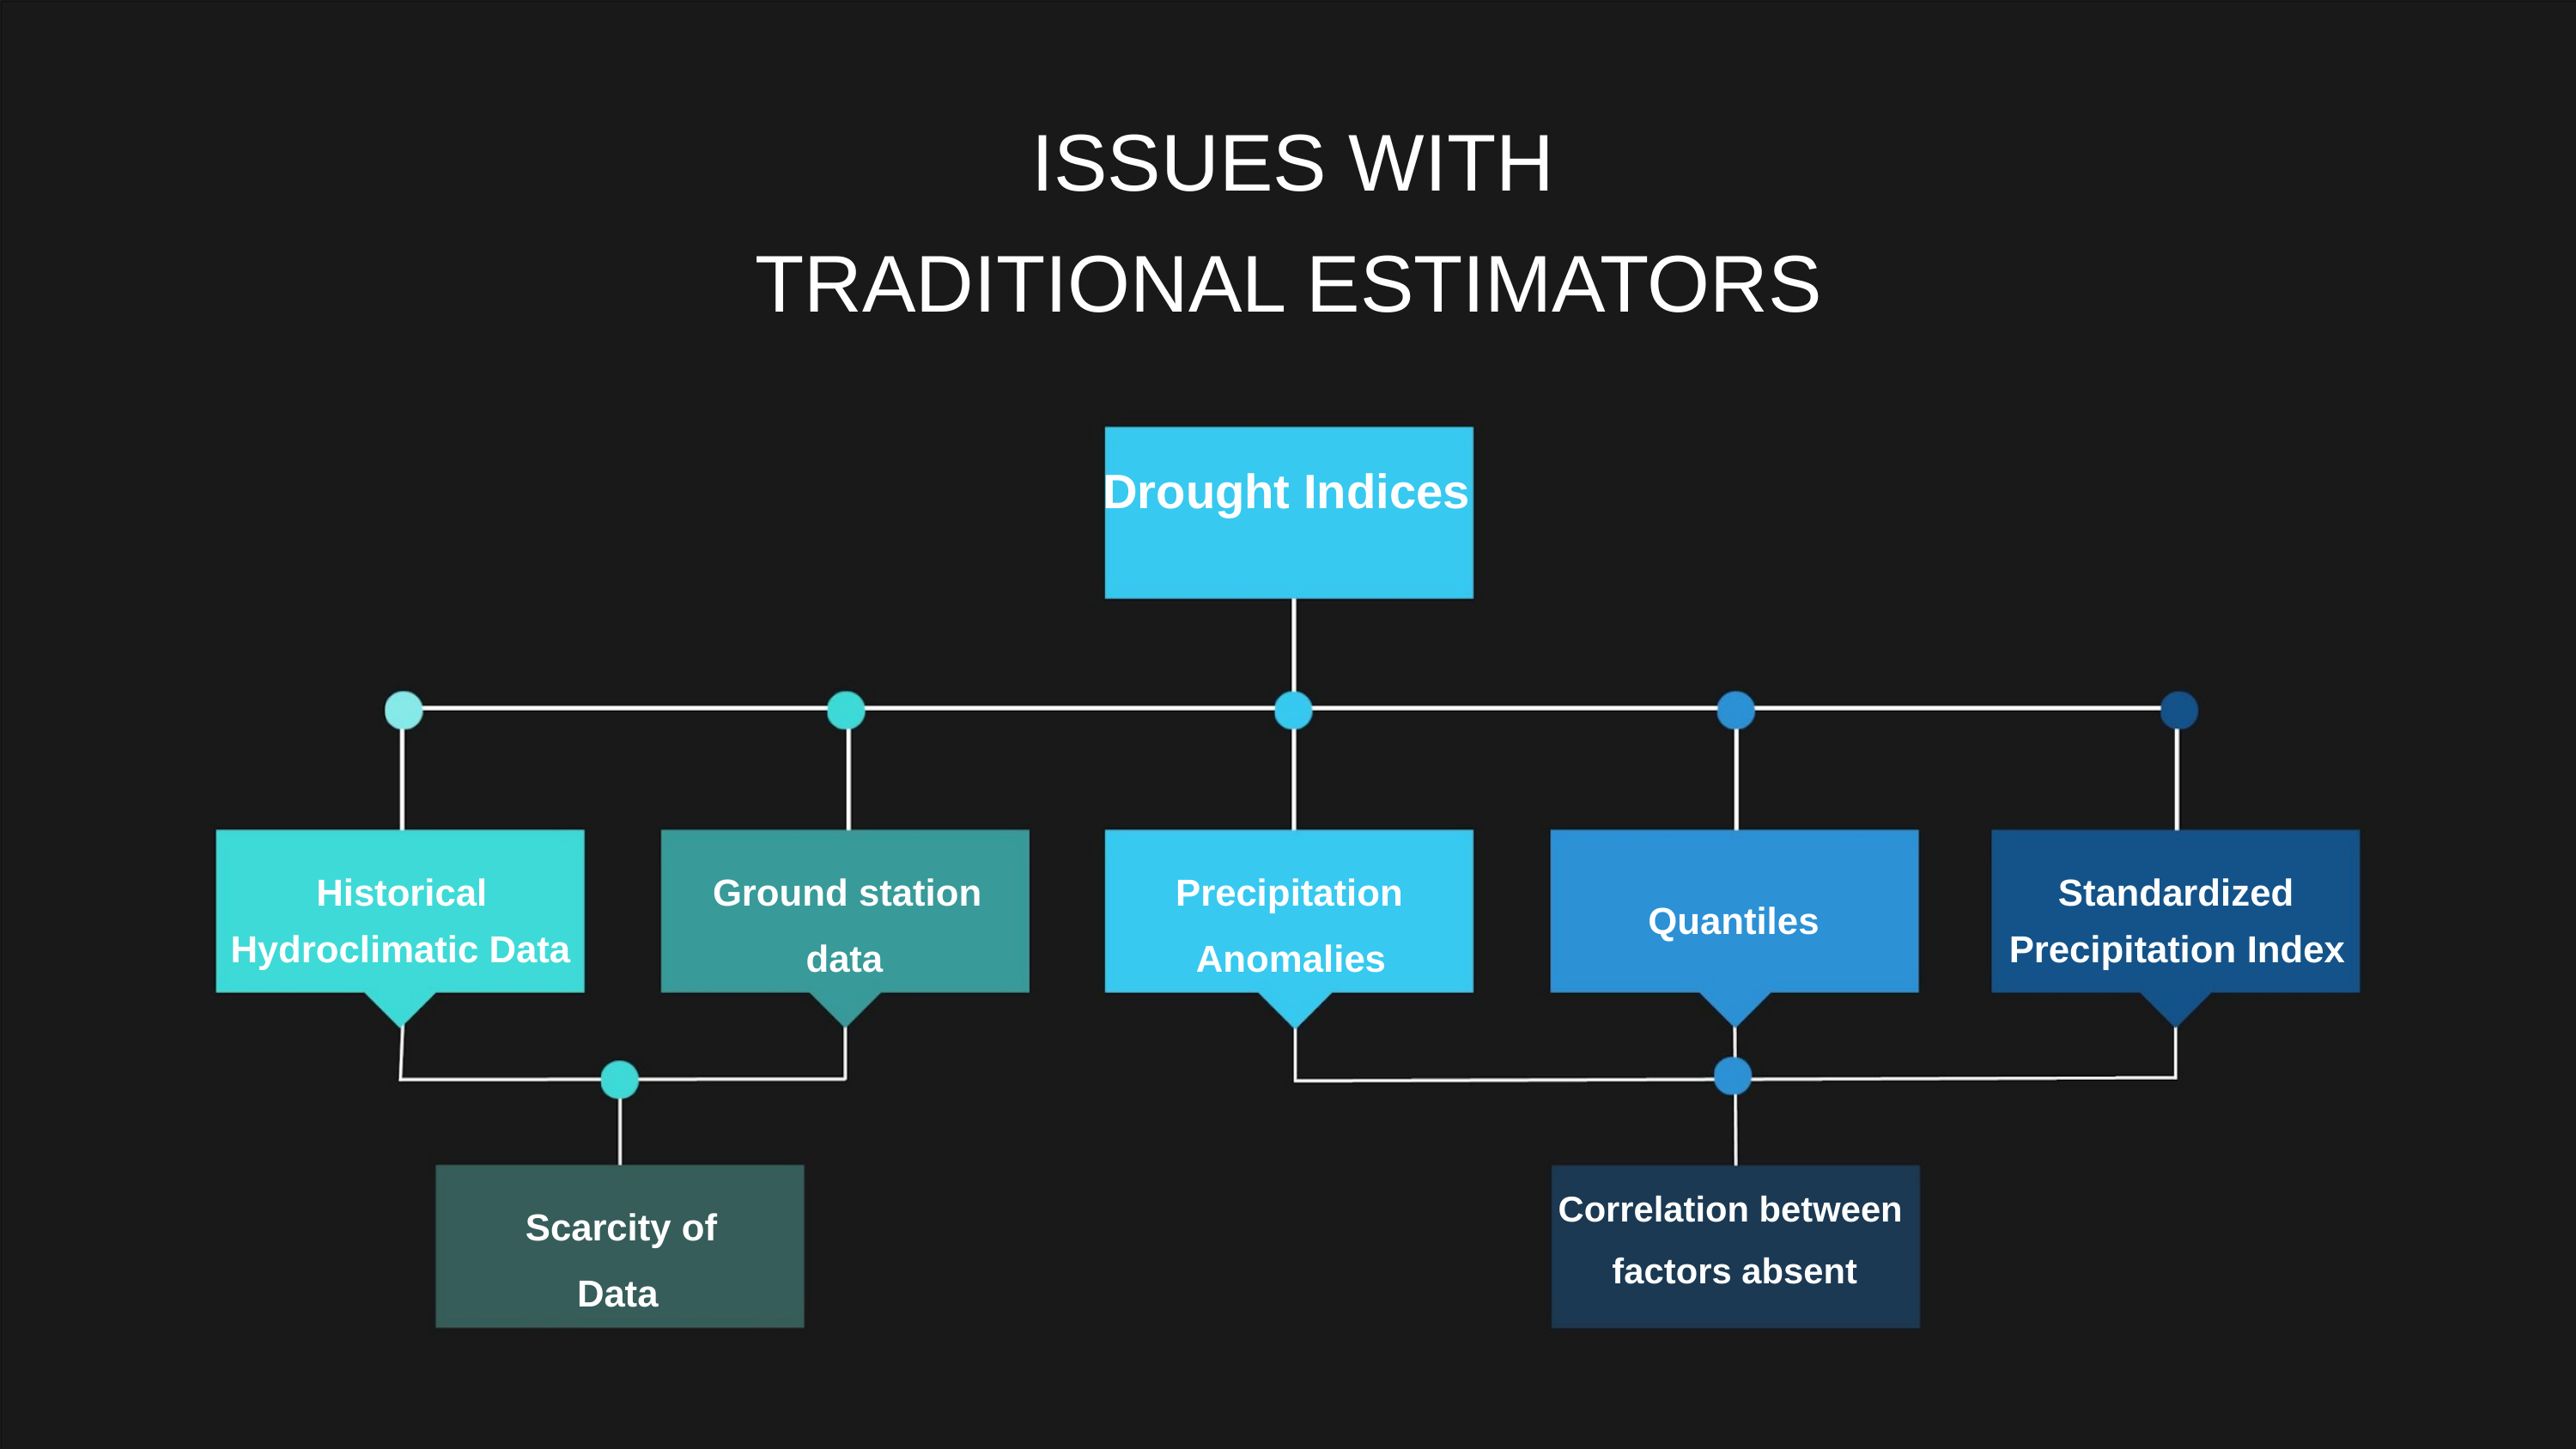

ISSUES WITH
TRADITIONAL ESTIMATORS
Drought Indices
Historical
Ground station
data
Precipitation
Anomalies
Standardized
Quantiles
Hydroclimatic Data
Precipitation Index
Correlation between
factors absent
Scarcity of
Data